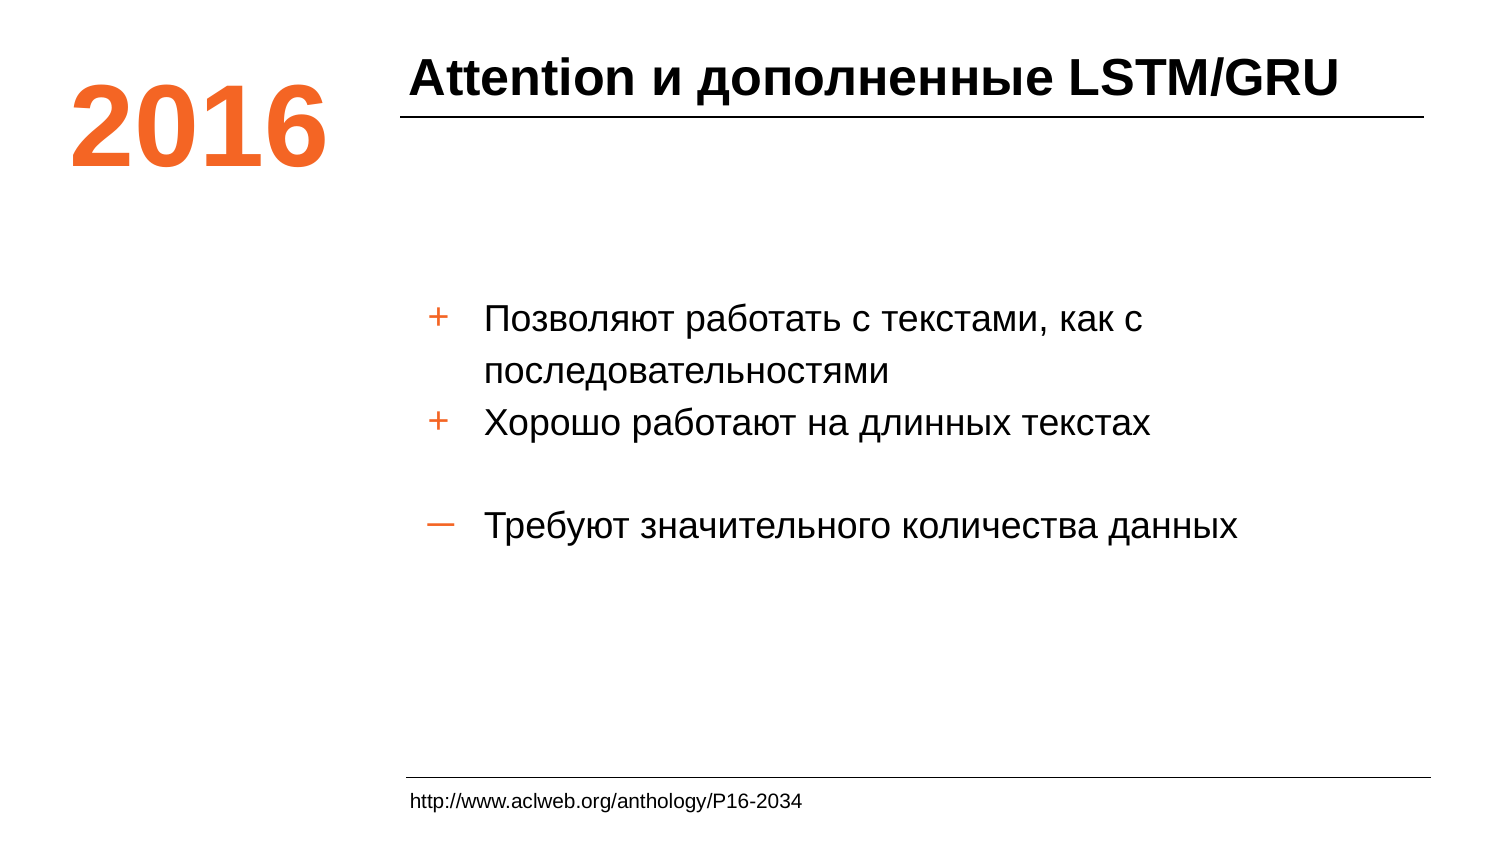

# Attention и дополненные LSTM/GRU
2016
Позволяют работать с текстами, как с последовательностями
Хорошо работают на длинных текстах

Требуют значительного количества данных
http://www.aclweb.org/anthology/P16-2034